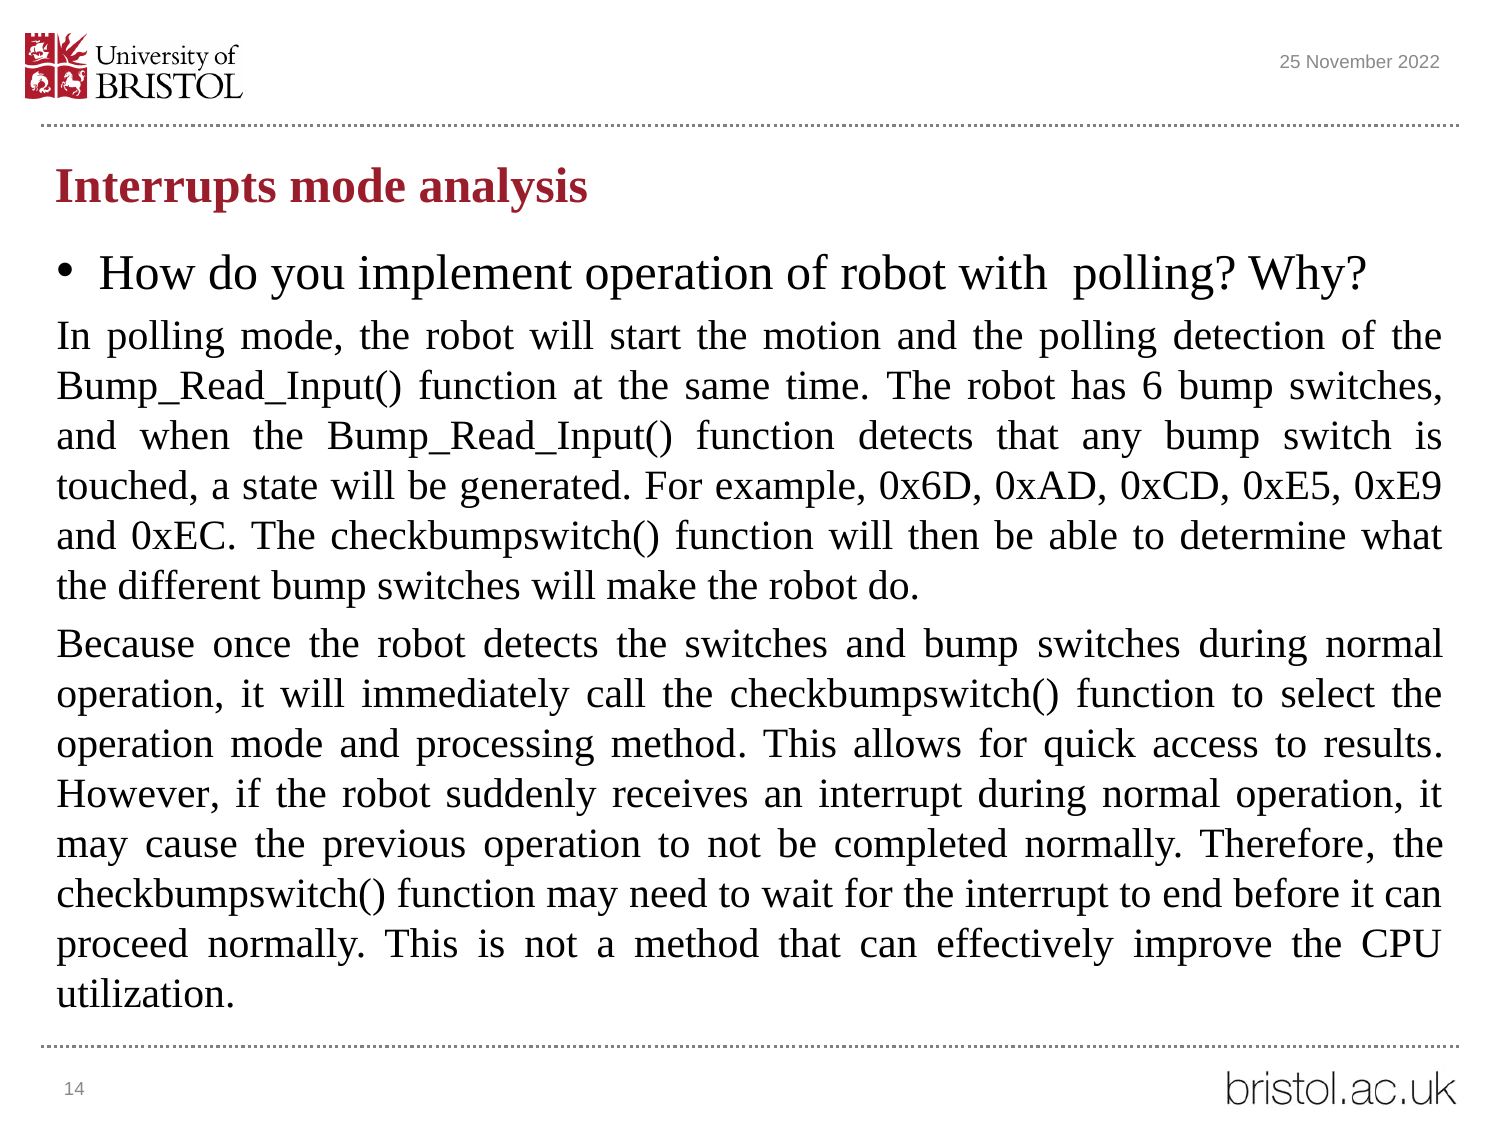

25 November 2022
# Interrupts mode analysis
How do you implement operation of robot with  polling? Why?
In polling mode, the robot will start the motion and the polling detection of the Bump_Read_Input() function at the same time. The robot has 6 bump switches, and when the Bump_Read_Input() function detects that any bump switch is touched, a state will be generated. For example, 0x6D, 0xAD, 0xCD, 0xE5, 0xE9 and 0xEC. The checkbumpswitch() function will then be able to determine what the different bump switches will make the robot do.
Because once the robot detects the switches and bump switches during normal operation, it will immediately call the checkbumpswitch() function to select the operation mode and processing method. This allows for quick access to results. However, if the robot suddenly receives an interrupt during normal operation, it may cause the previous operation to not be completed normally. Therefore, the checkbumpswitch() function may need to wait for the interrupt to end before it can proceed normally. This is not a method that can effectively improve the CPU utilization.
14